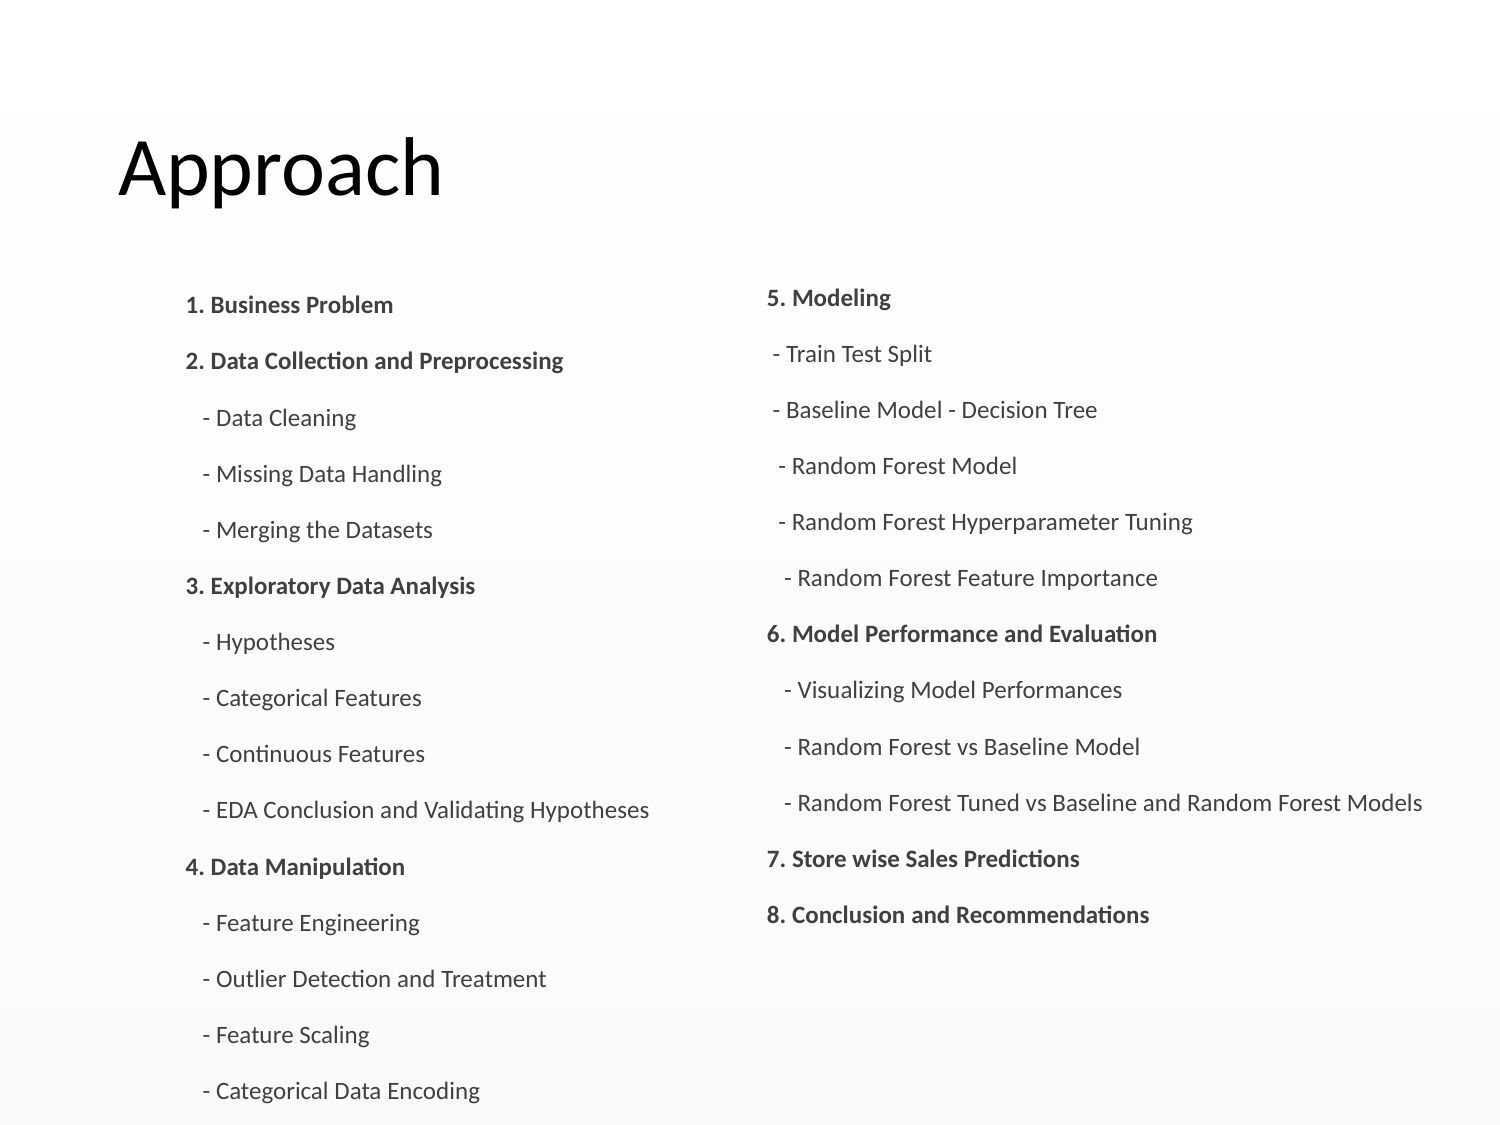

# Approach
5. Modeling
 - Train Test Split
 - Baseline Model - Decision Tree
  - Random Forest Model
  - Random Forest Hyperparameter Tuning
   - Random Forest Feature Importance
6. Model Performance and Evaluation
   - Visualizing Model Performances
   - Random Forest vs Baseline Model
   - Random Forest Tuned vs Baseline and Random Forest Models
7. Store wise Sales Predictions
8. Conclusion and Recommendations

1. Business Problem
2. Data Collection and Preprocessing
   - Data Cleaning
   - Missing Data Handling
   - Merging the Datasets
3. Exploratory Data Analysis
   - Hypotheses
   - Categorical Features
   - Continuous Features
   - EDA Conclusion and Validating Hypotheses
4. Data Manipulation
   - Feature Engineering
   - Outlier Detection and Treatment
   - Feature Scaling
   - Categorical Data Encoding